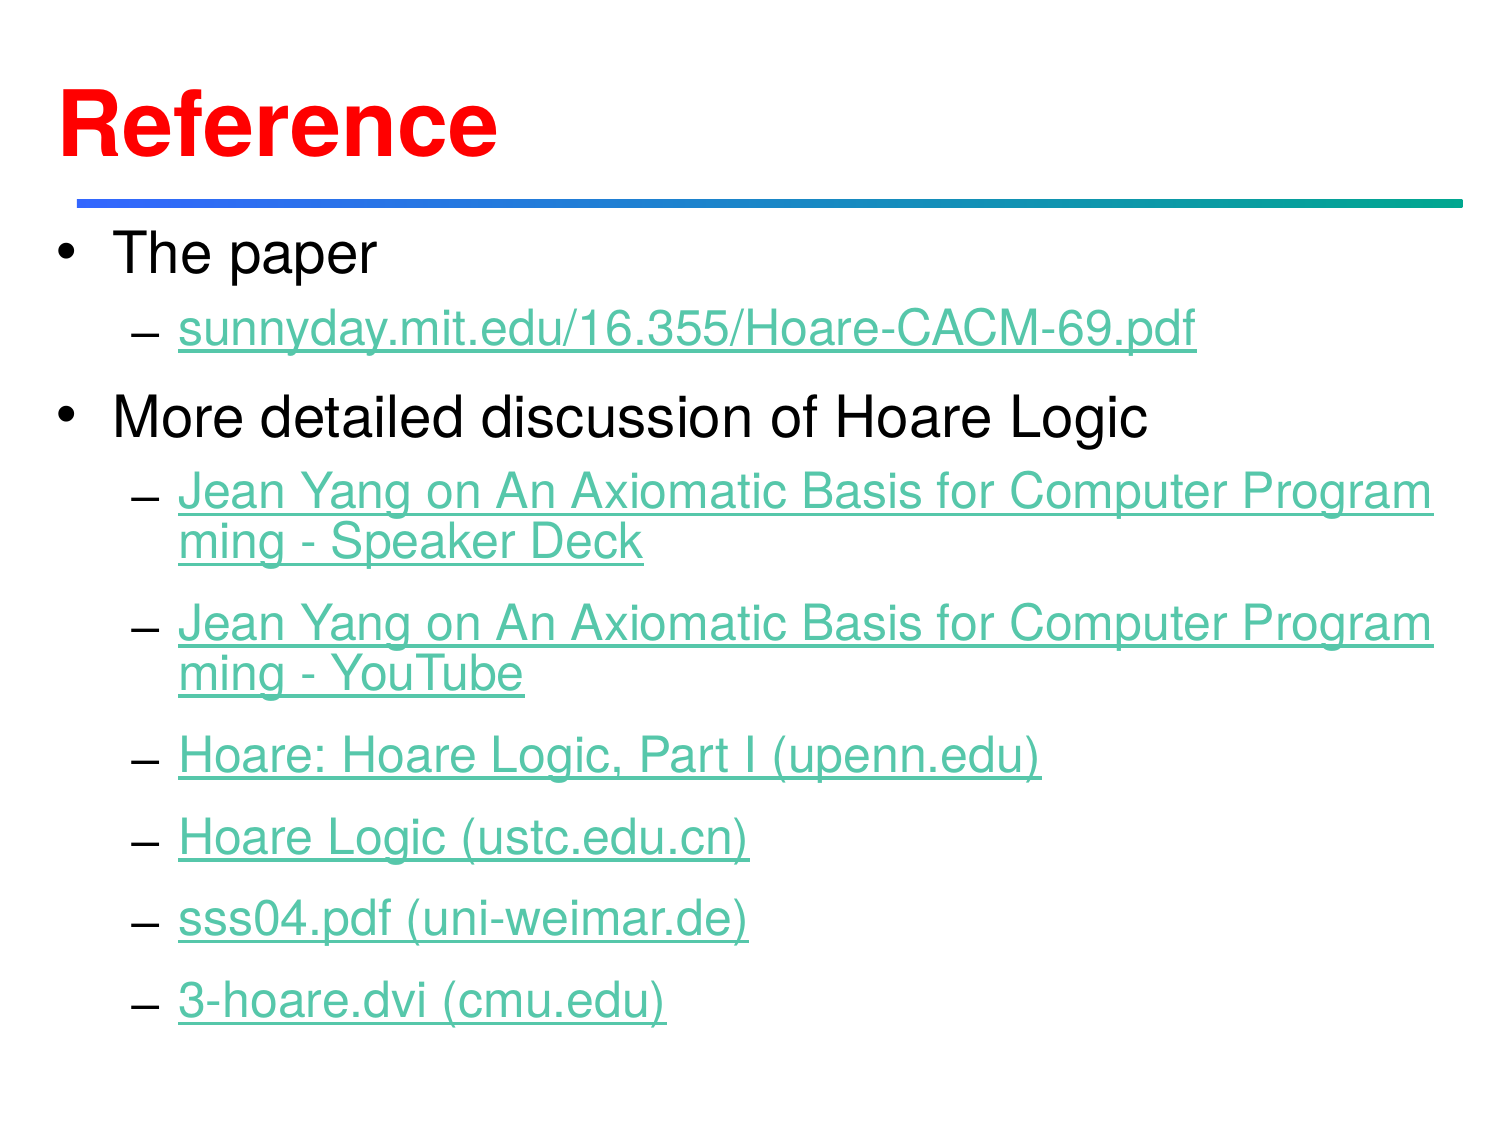

# Reference
The paper
sunnyday.mit.edu/16.355/Hoare-CACM-69.pdf
More detailed discussion of Hoare Logic
Jean Yang on An Axiomatic Basis for Computer Programming - Speaker Deck
Jean Yang on An Axiomatic Basis for Computer Programming - YouTube
Hoare: Hoare Logic, Part I (upenn.edu)
Hoare Logic (ustc.edu.cn)
sss04.pdf (uni-weimar.de)
3-hoare.dvi (cmu.edu)